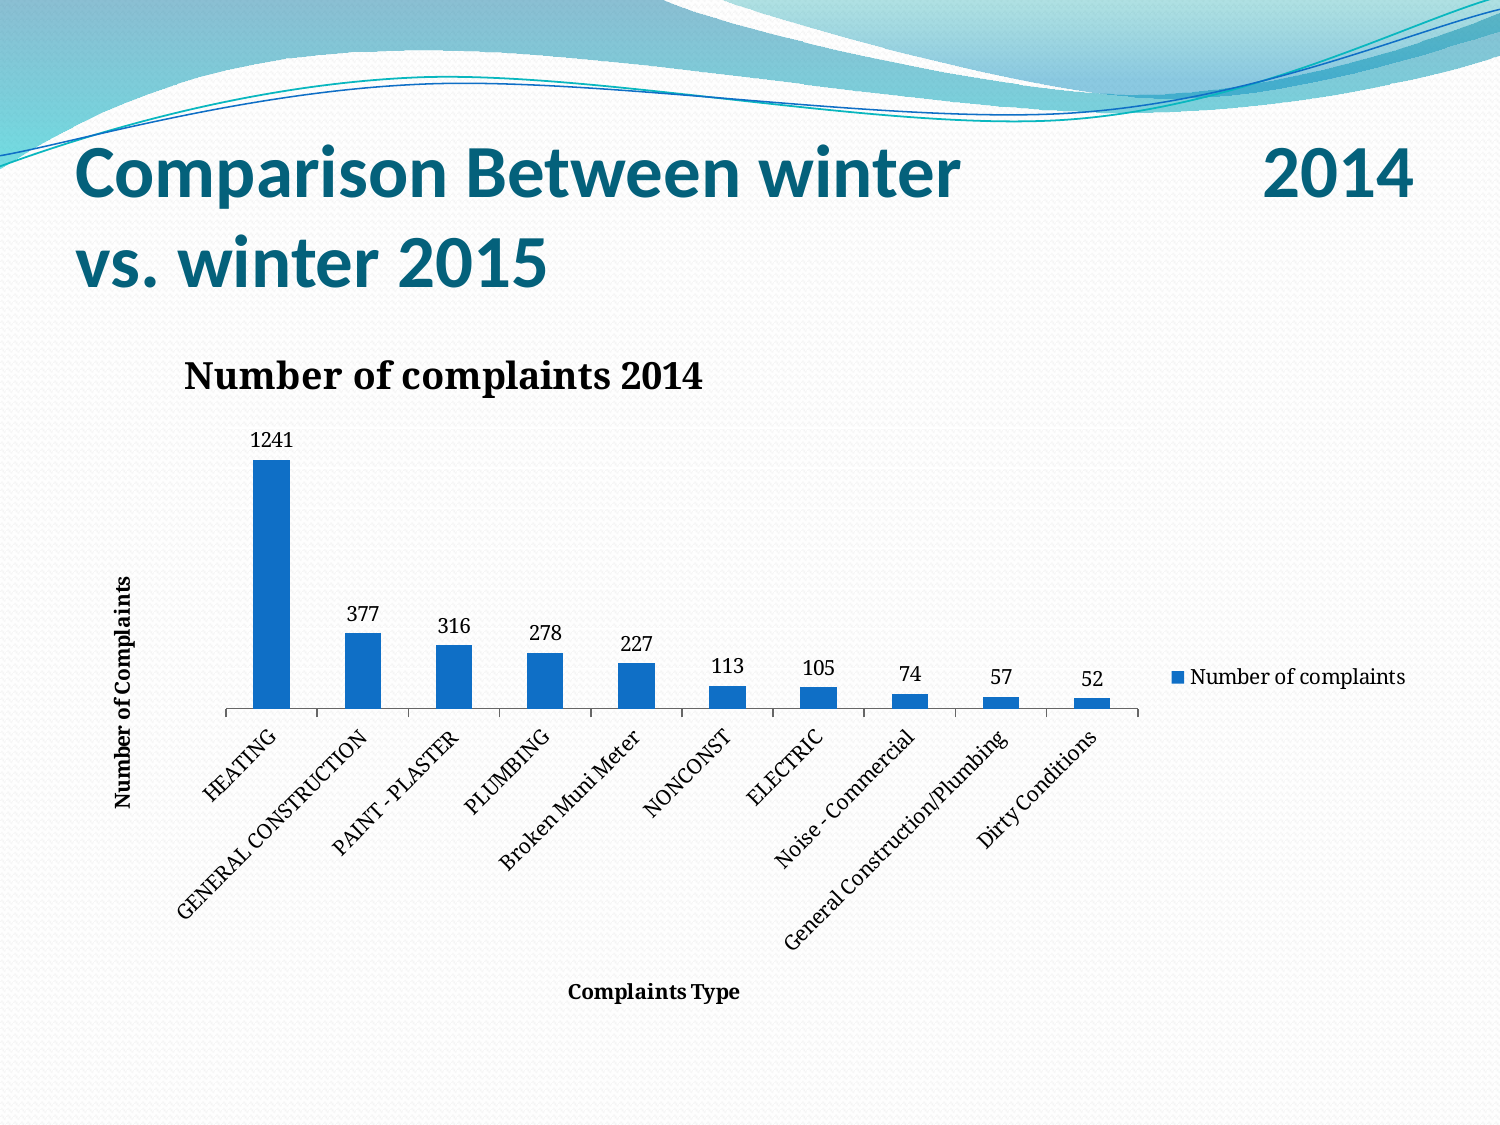

# Comparison Between winter      		2014 vs. winter 2015

### Chart: Number of complaints 2014

| Category | Number of complaints |
|---|---|
| HEATING | 1241.0 |
| GENERAL CONSTRUCTION | 377.0 |
| PAINT - PLASTER | 316.0 |
| PLUMBING | 278.0 |
| Broken Muni Meter | 227.0 |
| NONCONST | 113.0 |
| ELECTRIC | 105.0 |
| Noise - Commercial | 74.0 |
| General Construction/Plumbing | 57.0 |
| Dirty Conditions | 52.0 |